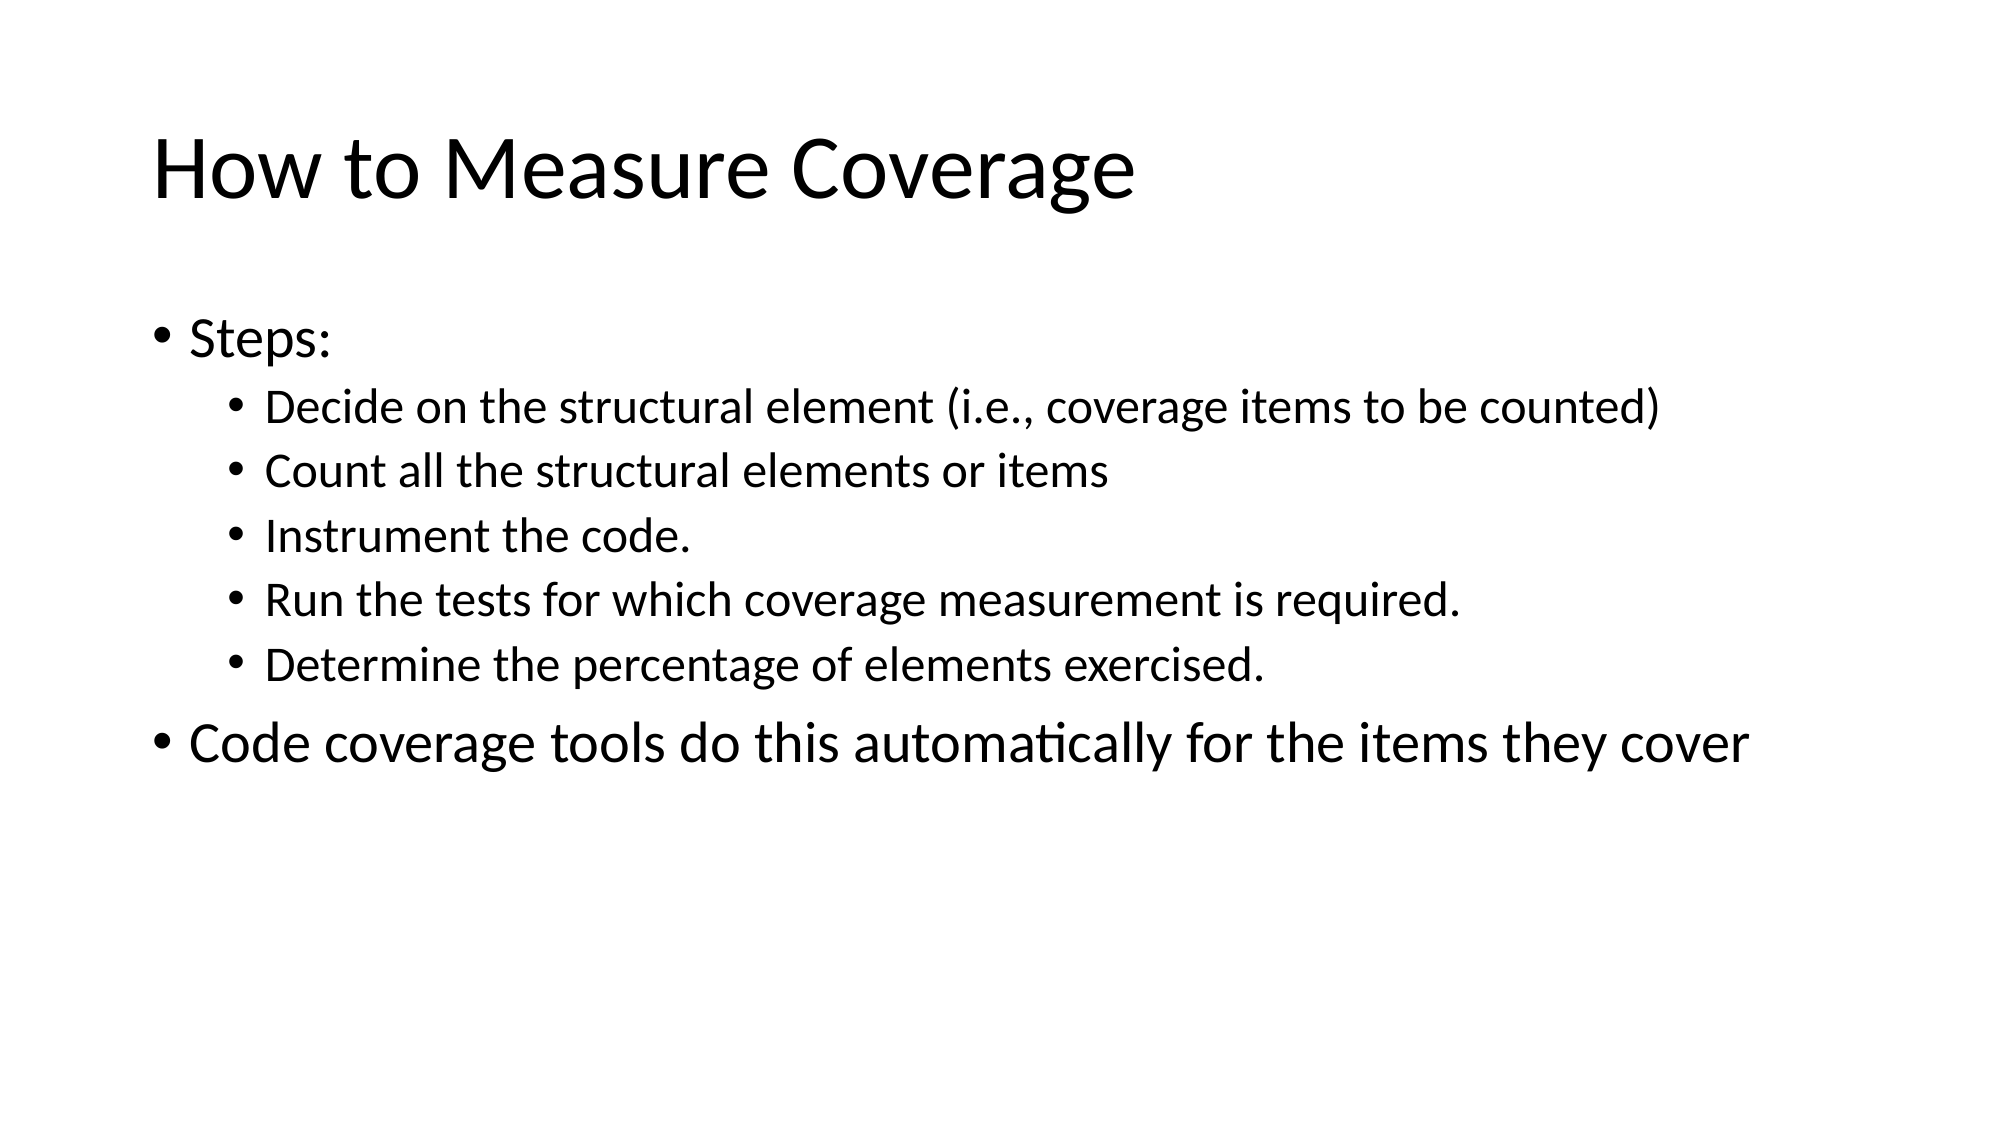

# How to Measure Coverage
Steps:
Decide on the structural element (i.e., coverage items to be counted)
Count all the structural elements or items
Instrument the code.
Run the tests for which coverage measurement is required.
Determine the percentage of elements exercised.
Code coverage tools do this automatically for the items they cover